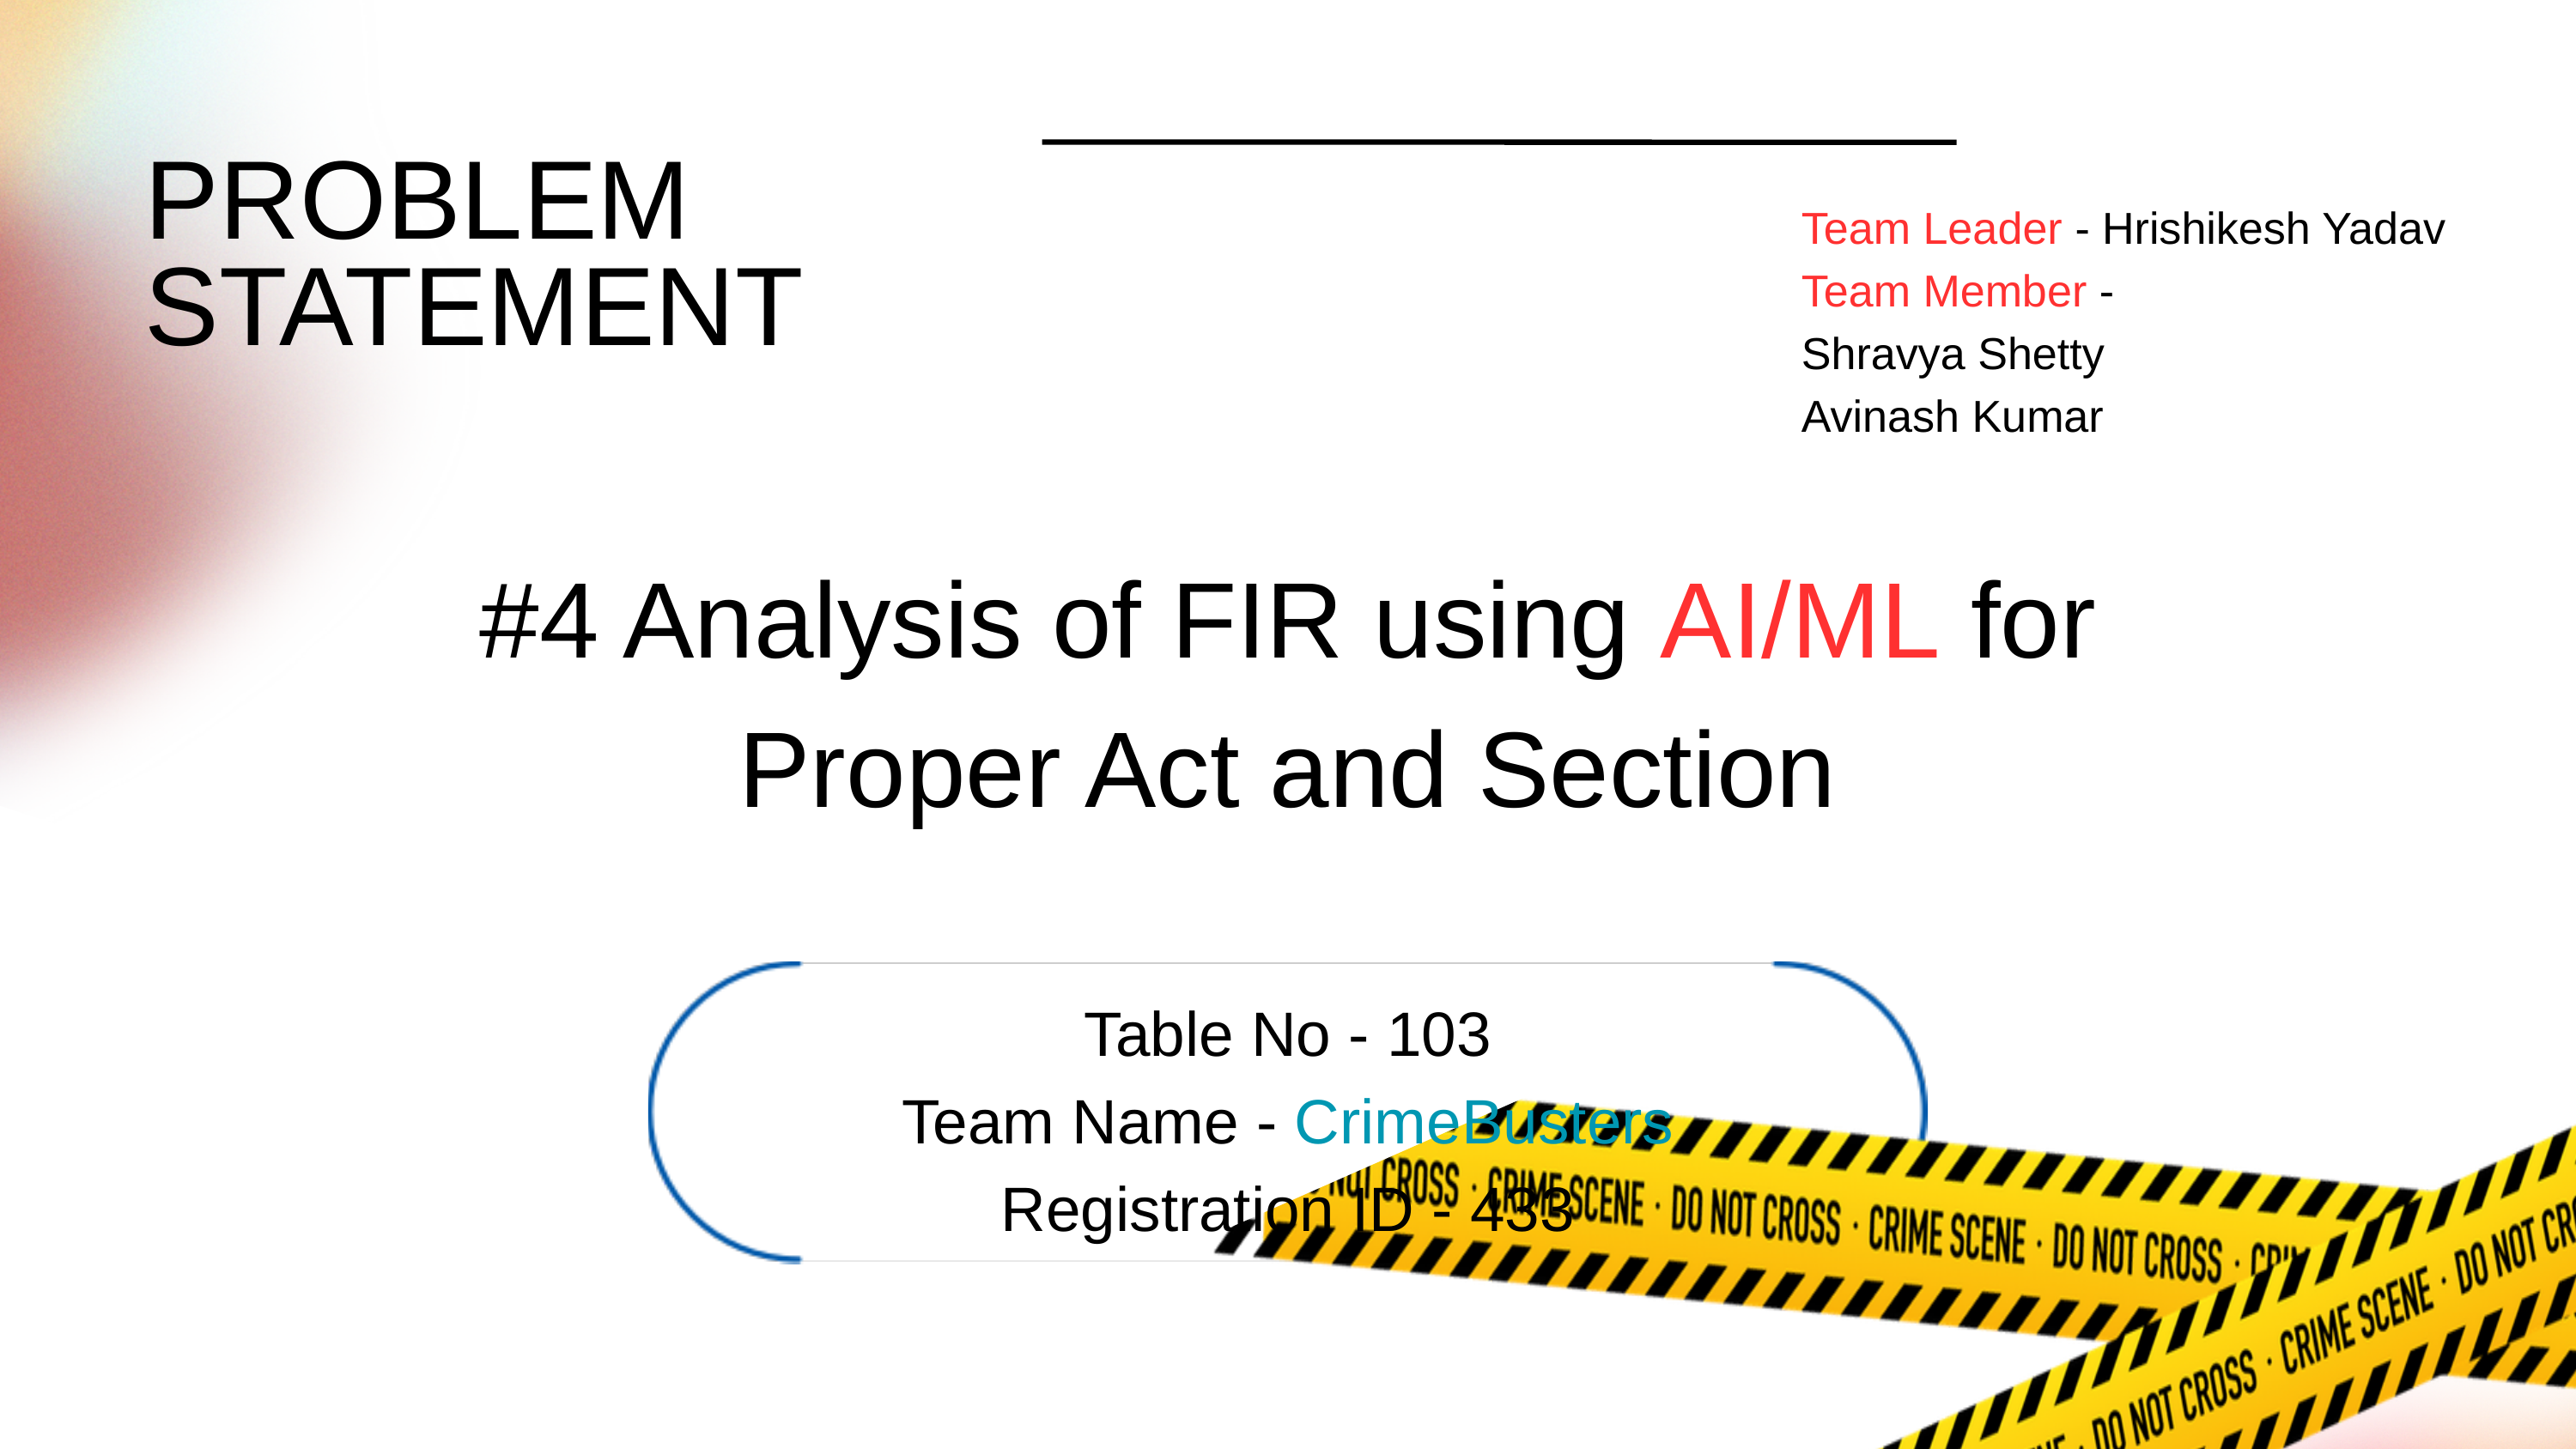

PROBLEM STATEMENT
Team Leader - Hrishikesh Yadav
Team Member -
Shravya Shetty
Avinash Kumar

#4 Analysis of FIR using AI/ML for Proper Act and Section

Table No - 103
Team Name - CrimeBusters
Registration ID - 433